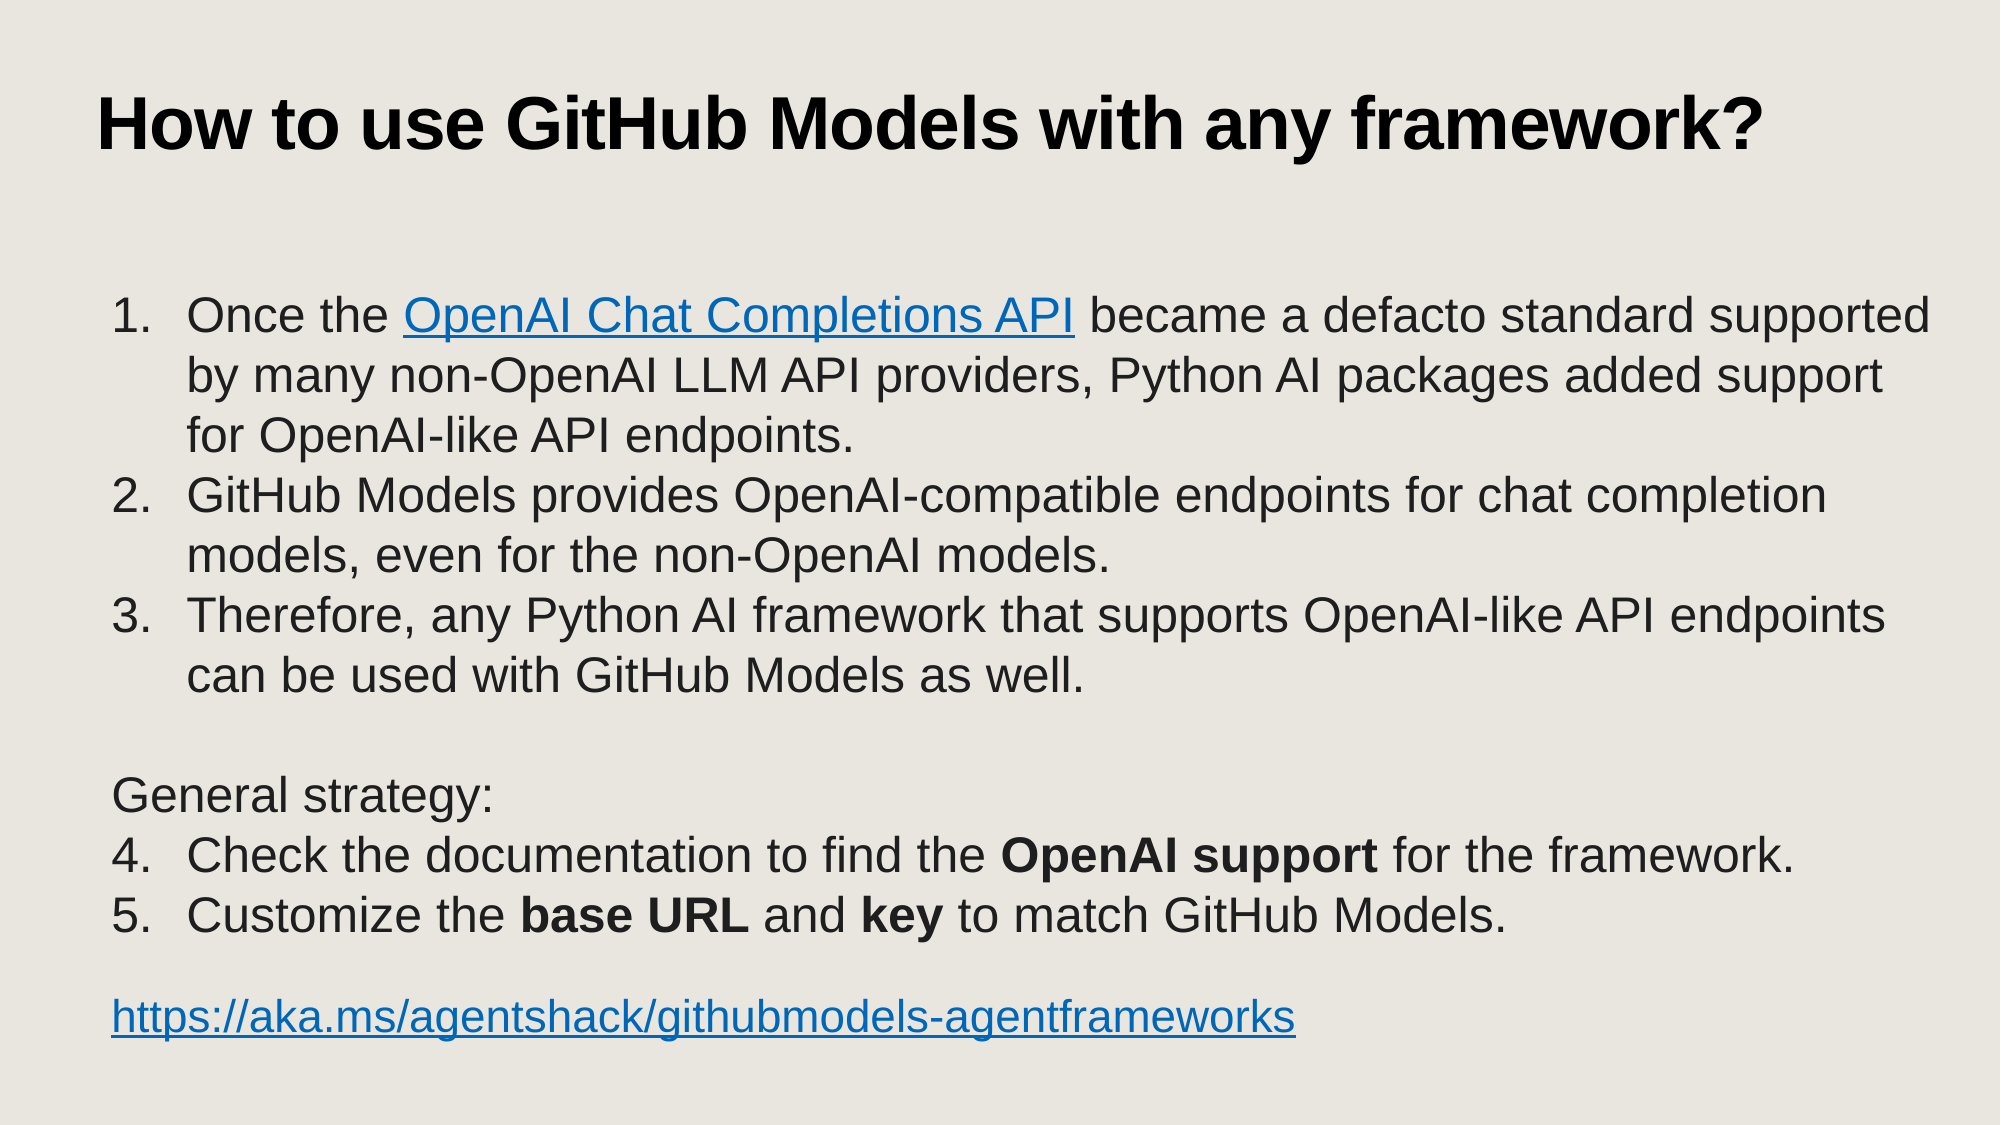

# How to use GitHub Models with any framework?
Once the OpenAI Chat Completions API became a defacto standard supported by many non-OpenAI LLM API providers, Python AI packages added support for OpenAI-like API endpoints.
GitHub Models provides OpenAI-compatible endpoints for chat completion models, even for the non-OpenAI models.
Therefore, any Python AI framework that supports OpenAI-like API endpoints can be used with GitHub Models as well.

General strategy:
Check the documentation to find the OpenAI support for the framework.
Customize the base URL and key to match GitHub Models.
https://aka.ms/agentshack/githubmodels-agentframeworks